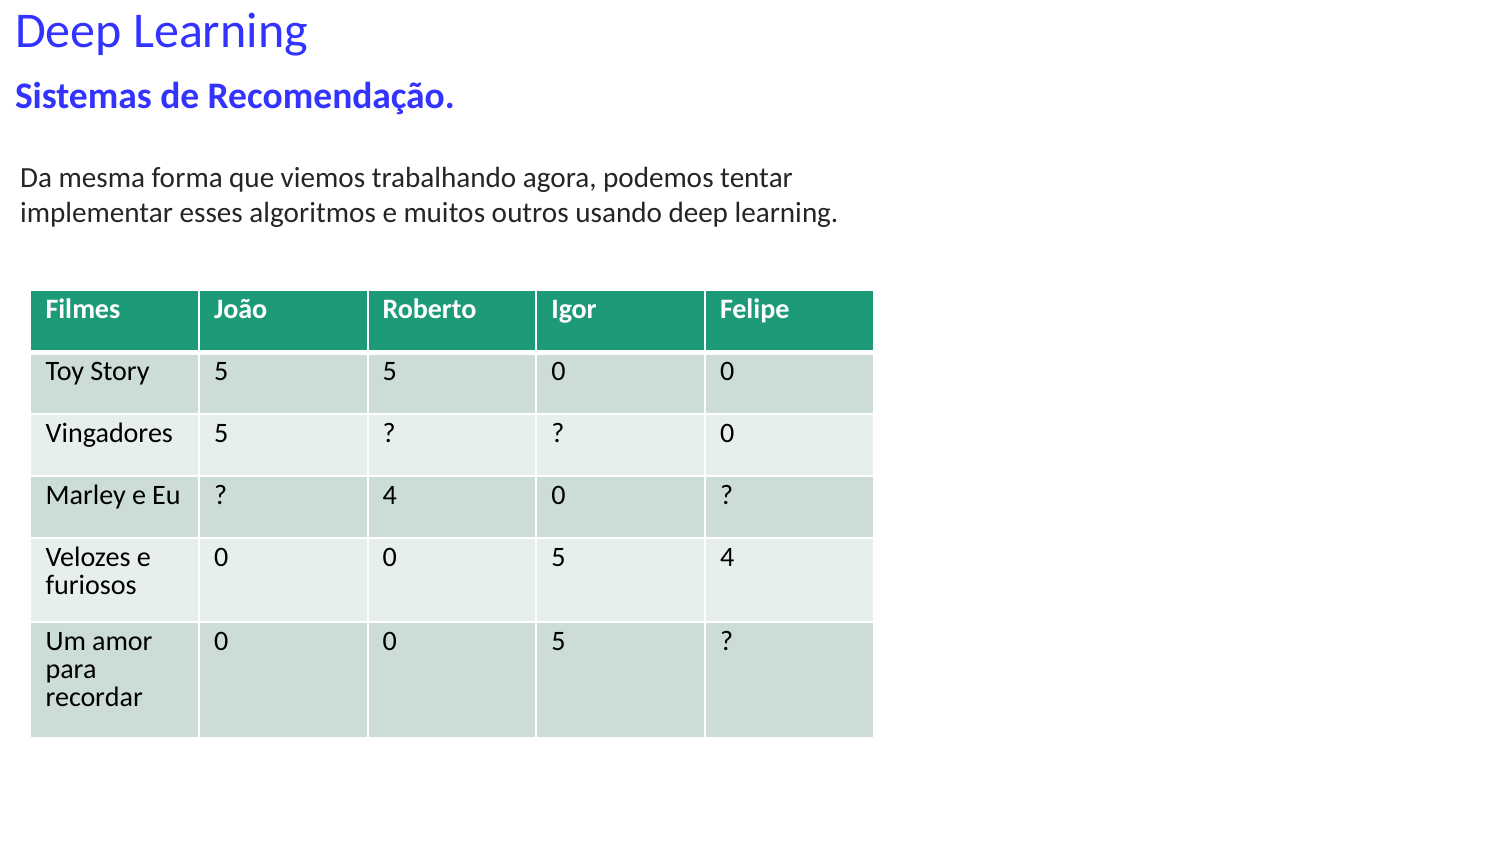

Sistemas de Recomendação.
# Deep Learning
Da mesma forma que viemos trabalhando agora, podemos tentar implementar esses algoritmos e muitos outros usando deep learning.
| Filmes | João | Roberto | Igor | Felipe |
| --- | --- | --- | --- | --- |
| Toy Story | 5 | 5 | 0 | 0 |
| Vingadores | 5 | ? | ? | 0 |
| Marley e Eu | ? | 4 | 0 | ? |
| Velozes e furiosos | 0 | 0 | 5 | 4 |
| Um amor para recordar | 0 | 0 | 5 | ? |